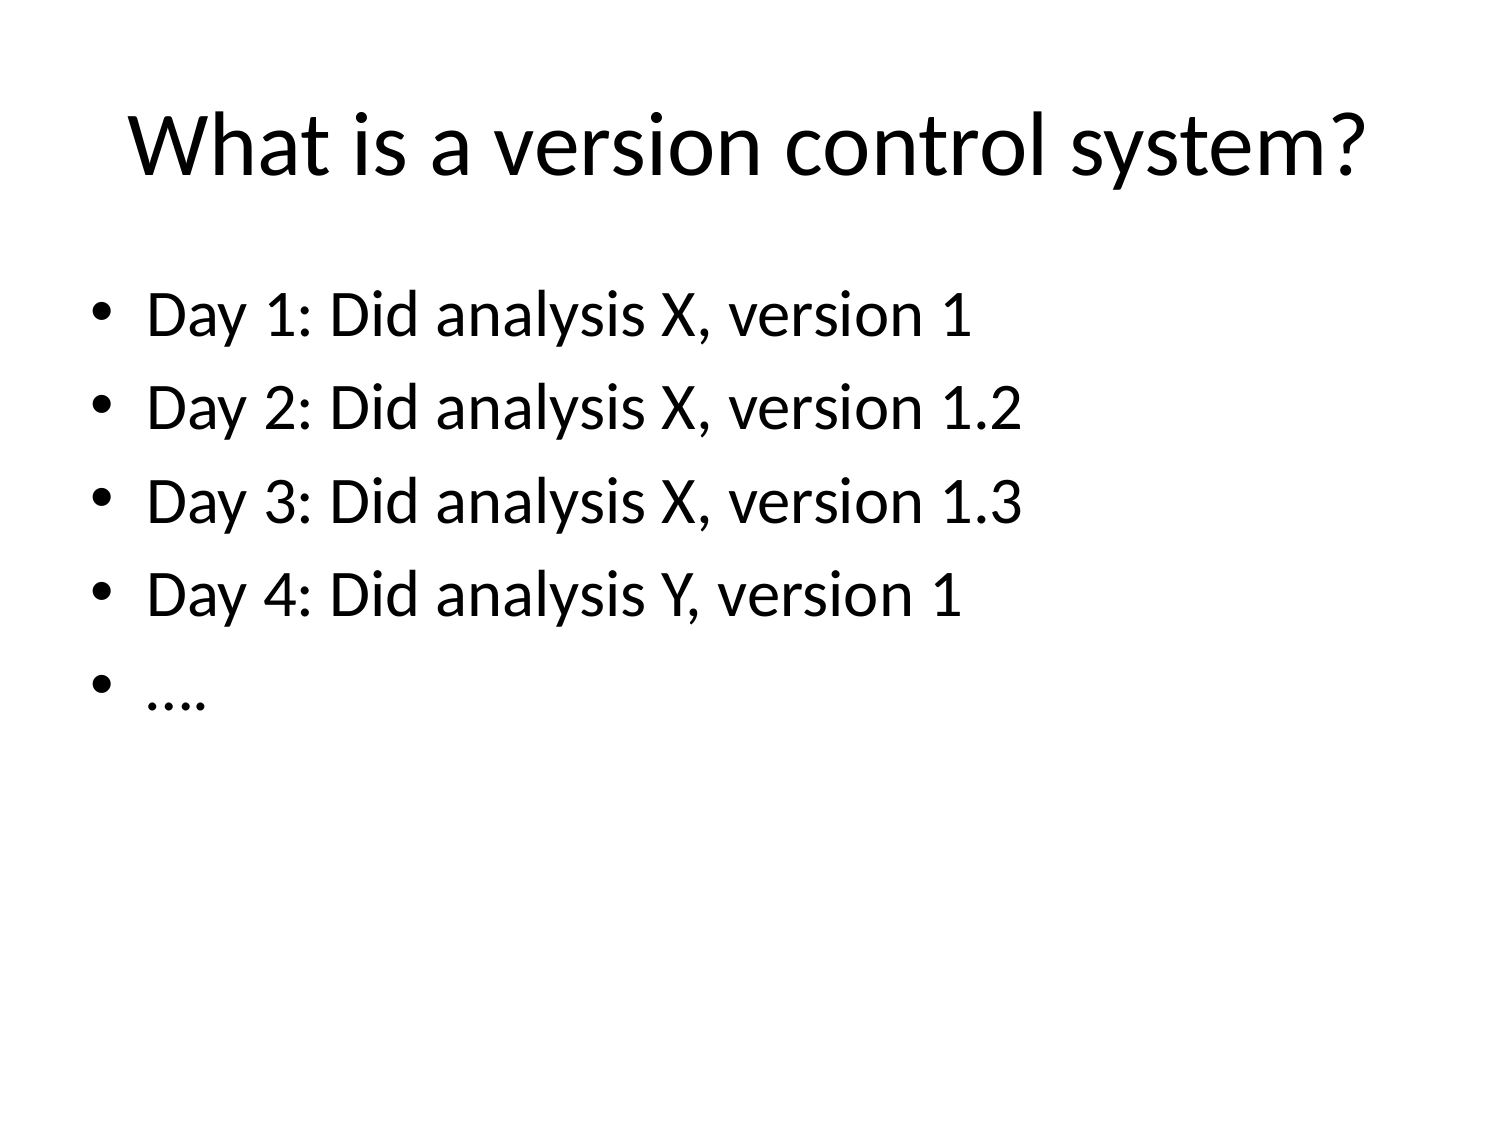

# What is a version control system?
Day 1: Did analysis X, version 1
Day 2: Did analysis X, version 1.2
Day 3: Did analysis X, version 1.3
Day 4: Did analysis Y, version 1
….